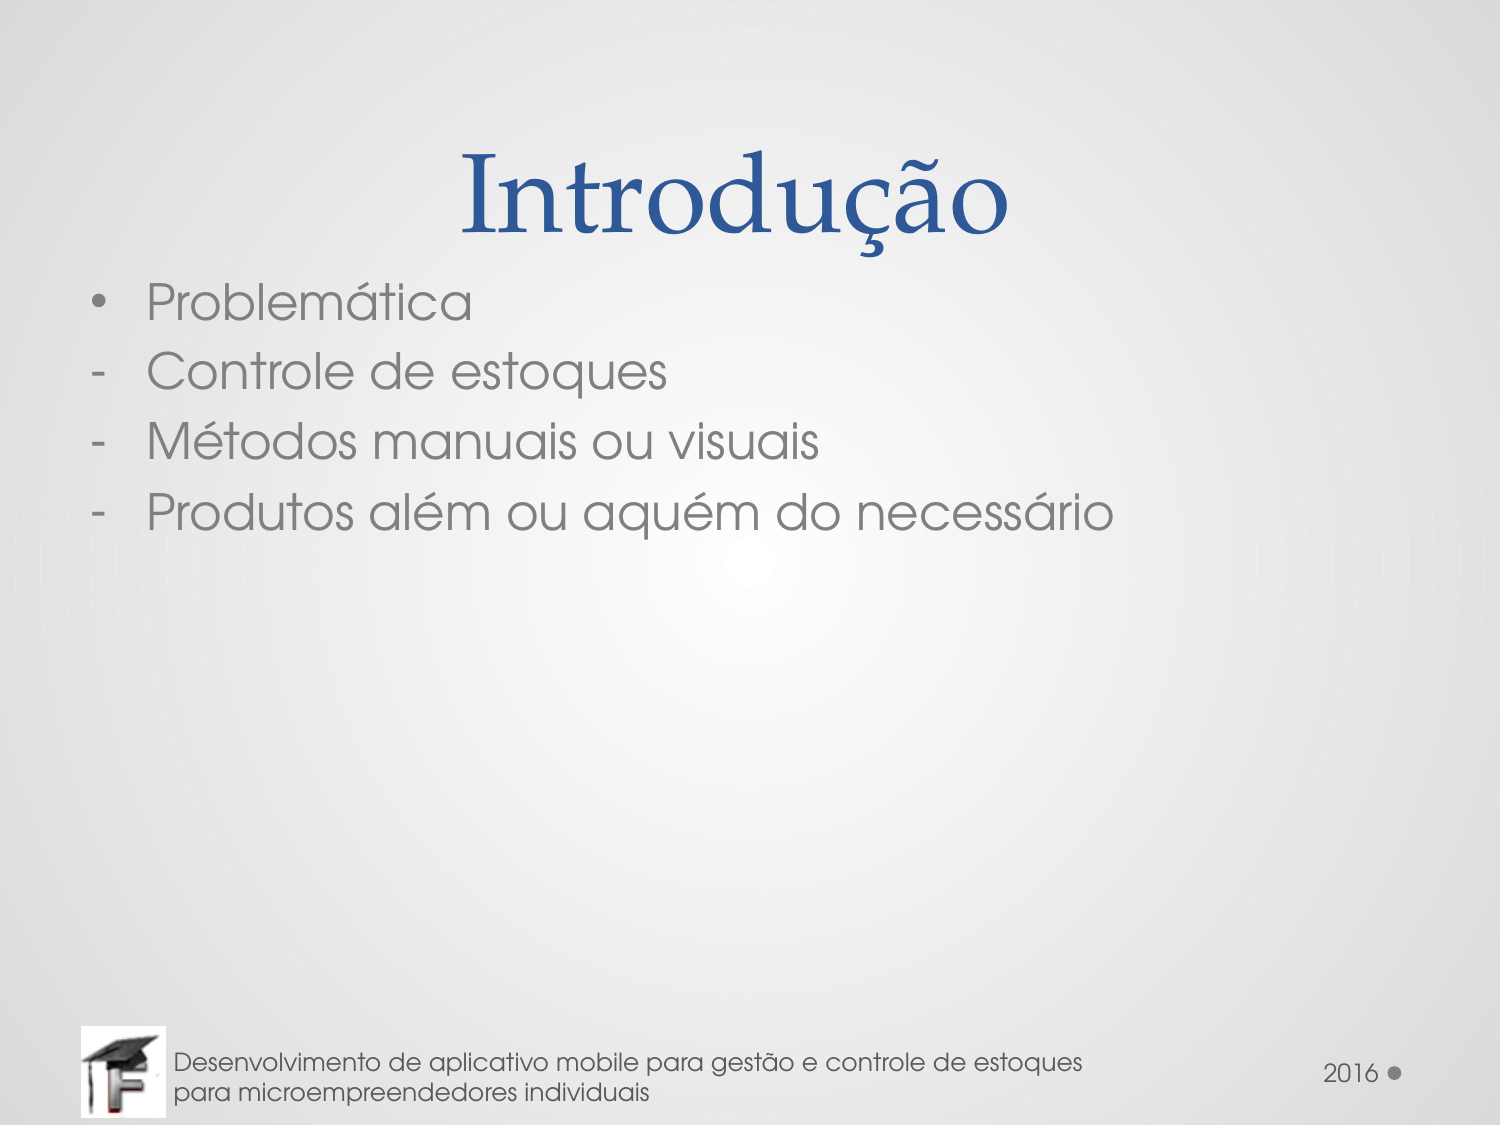

# Introdução
Problemática
Controle de estoques
Métodos manuais ou visuais
Produtos além ou aquém do necessário

2016
Desenvolvimento de aplicativo mobile para gestão e controle de estoques para microempreendedores individuais